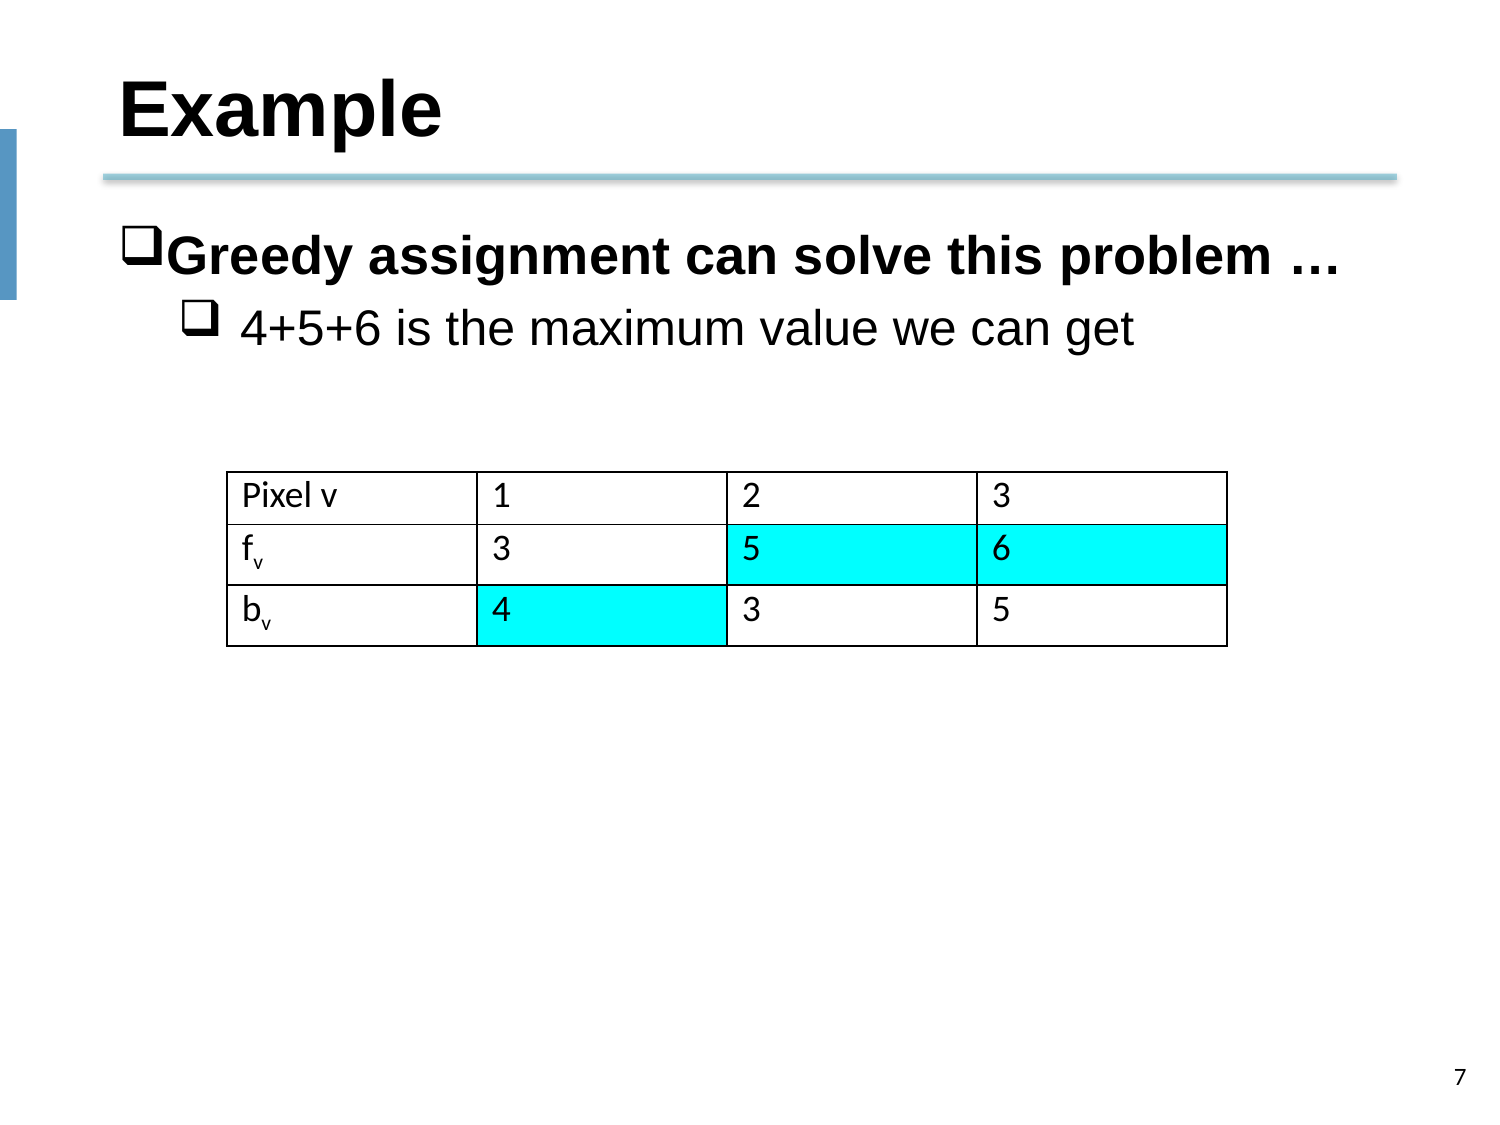

# Example
Greedy assignment can solve this problem …
4+5+6 is the maximum value we can get
| Pixel v | 1 | 2 | 3 |
| --- | --- | --- | --- |
| fv | 3 | 5 | 6 |
| bv | 4 | 3 | 5 |
7